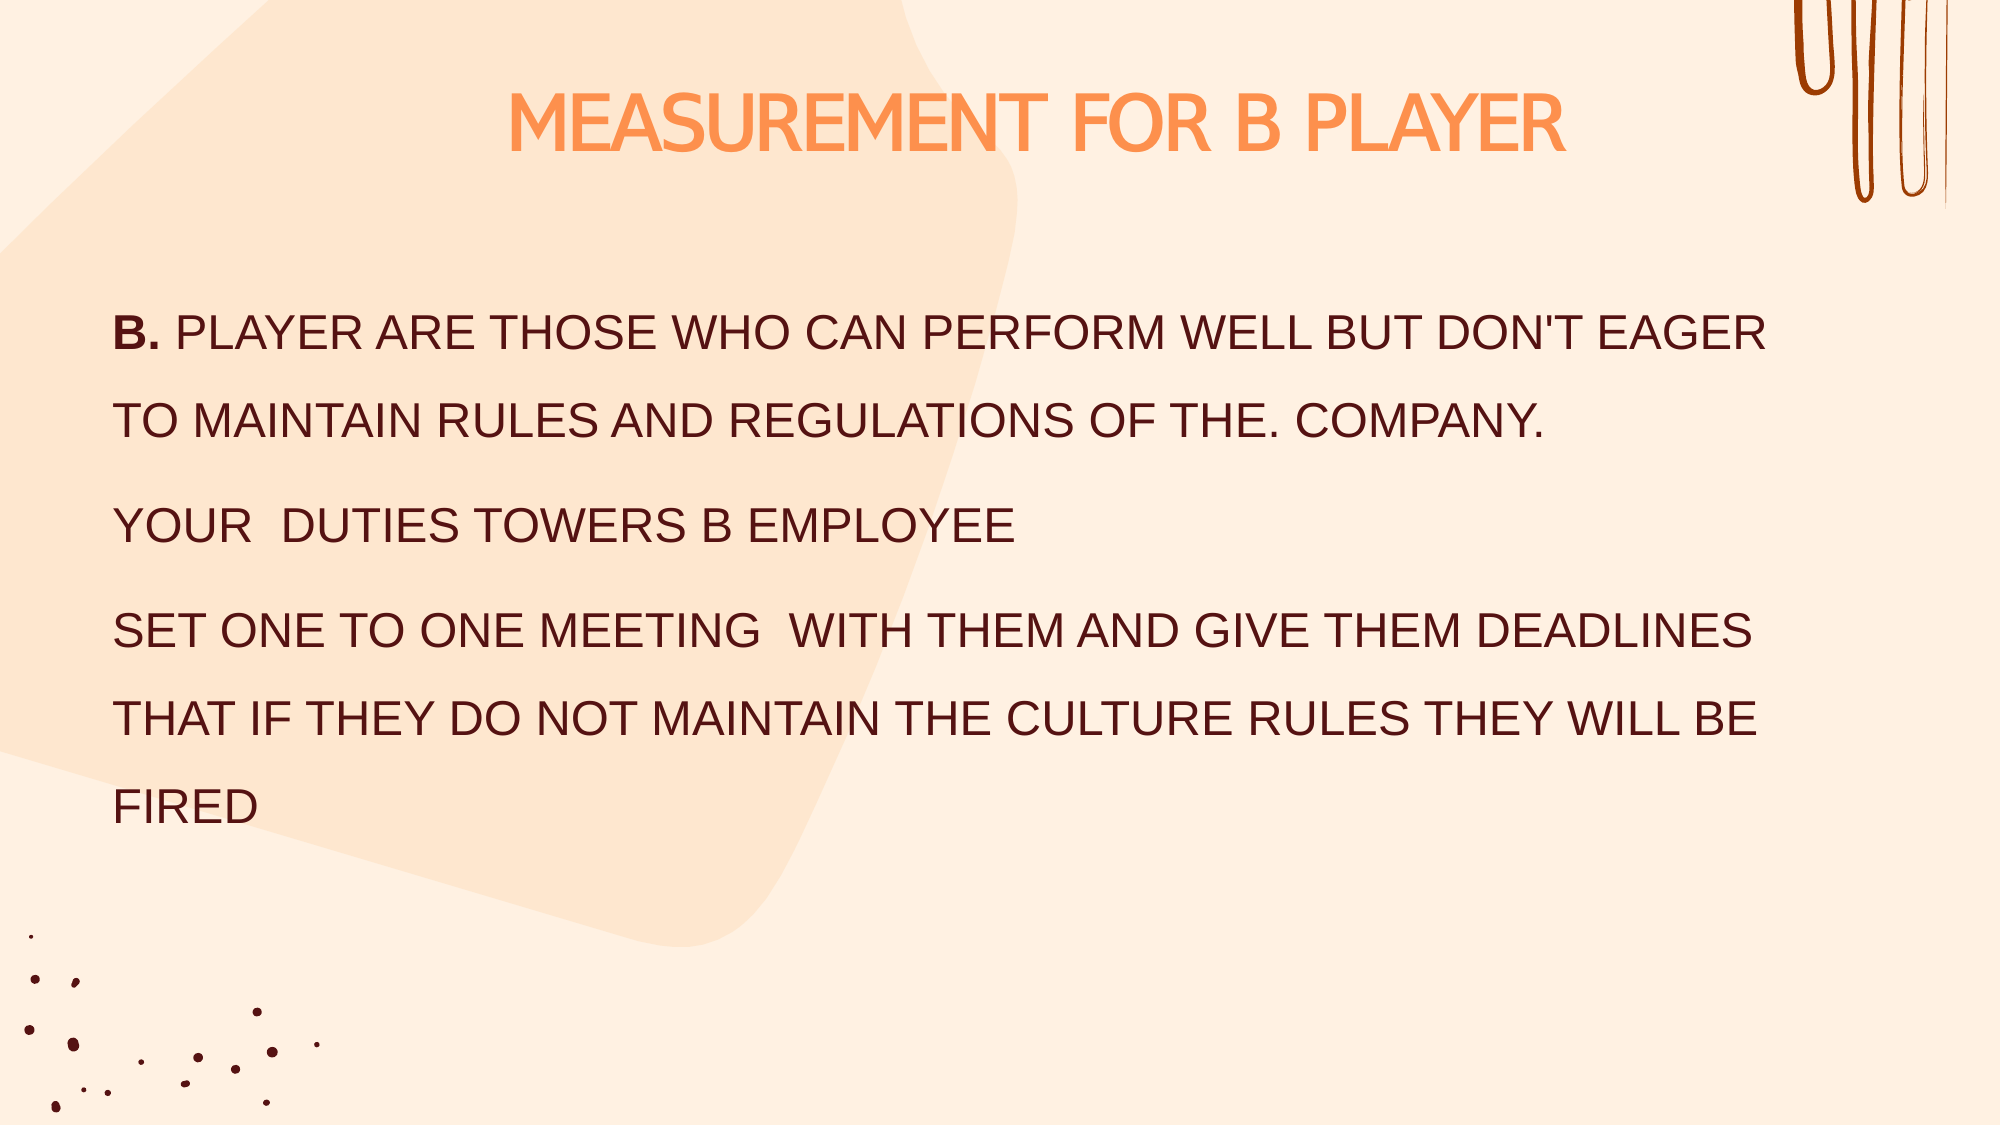

# MEASUREMENT FOR B PLAYER
B. PLAYER ARE THOSE WHO CAN PERFORM WELL BUT DON'T EAGER TO MAINTAIN RULES AND REGULATIONS OF THE. COMPANY.
YOUR  DUTIES TOWERS B EMPLOYEE
SET ONE TO ONE MEETING  WITH THEM AND GIVE THEM DEADLINES THAT IF THEY DO NOT MAINTAIN THE CULTURE RULES THEY WILL BE FIRED